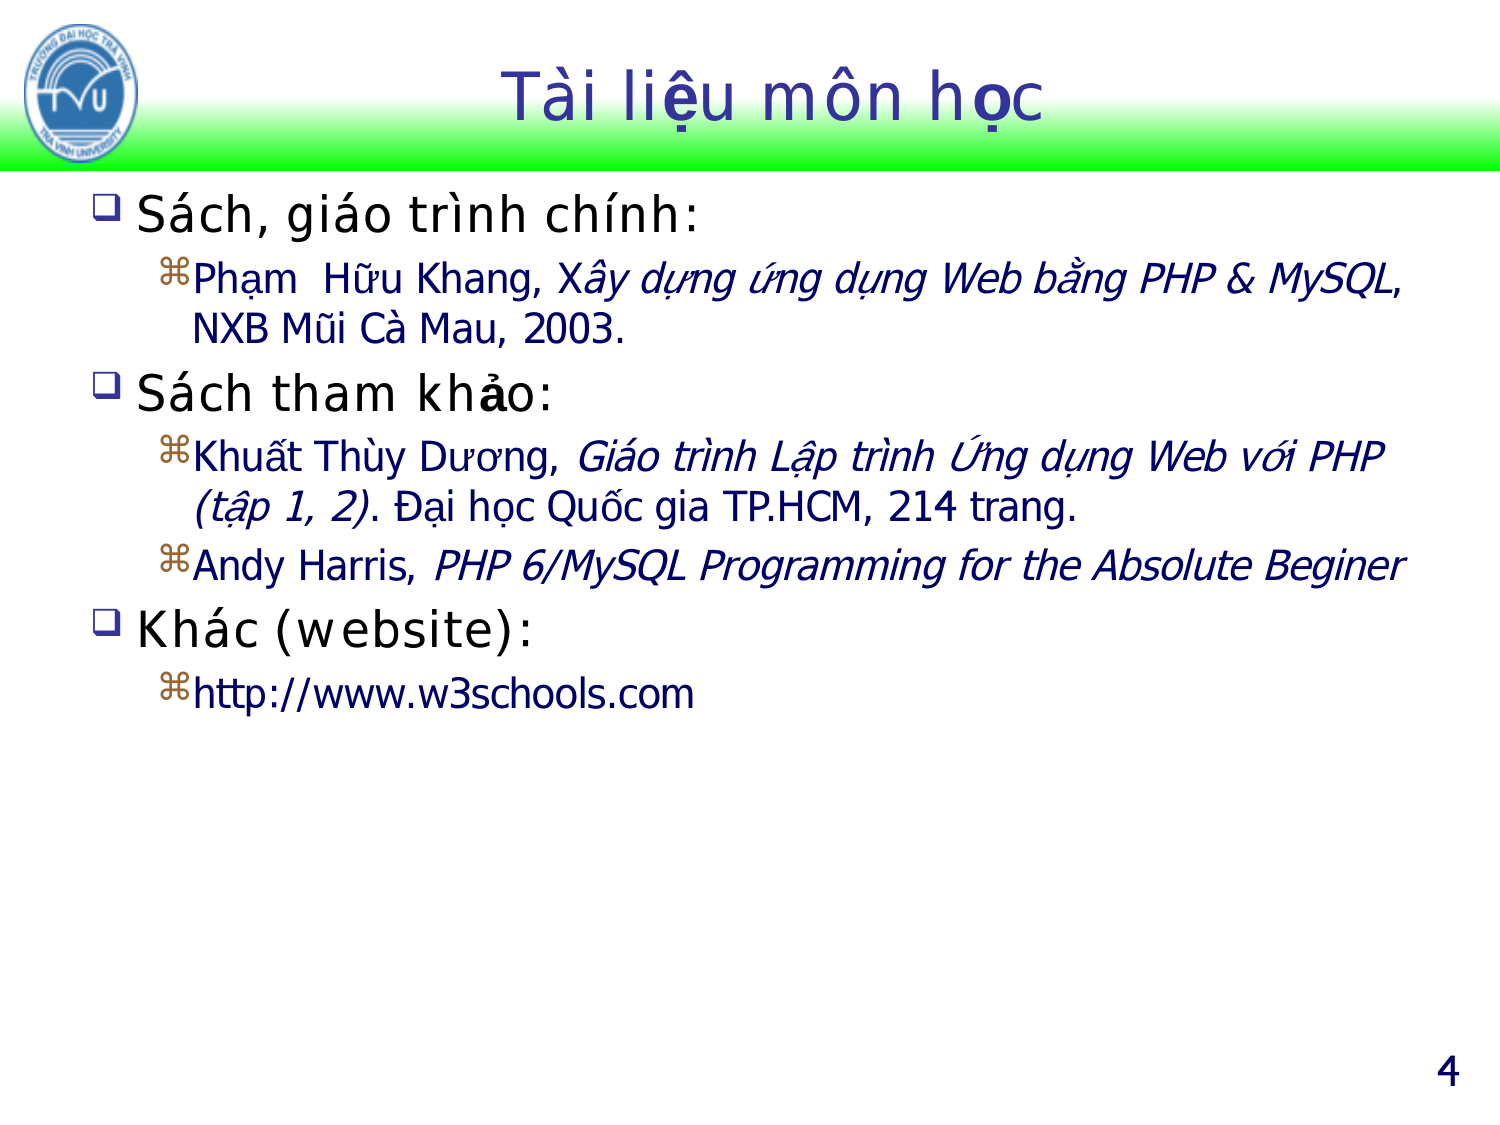

# Tài liệu môn học
Sách, giáo trình chính:
Phạm  Hữu Khang, Xây dựng ứng dụng Web bằng PHP & MySQL, NXB Mũi Cà Mau, 2003.
Sách tham khảo:
Khuất Thùy Dương, Giáo trình Lập trình Ứng dụng Web với PHP (tập 1, 2). Đại học Quốc gia TP.HCM, 214 trang.
Andy Harris, PHP 6/MySQL Programming for the Absolute Beginer
Khác (website):
http://www.w3schools.com

4